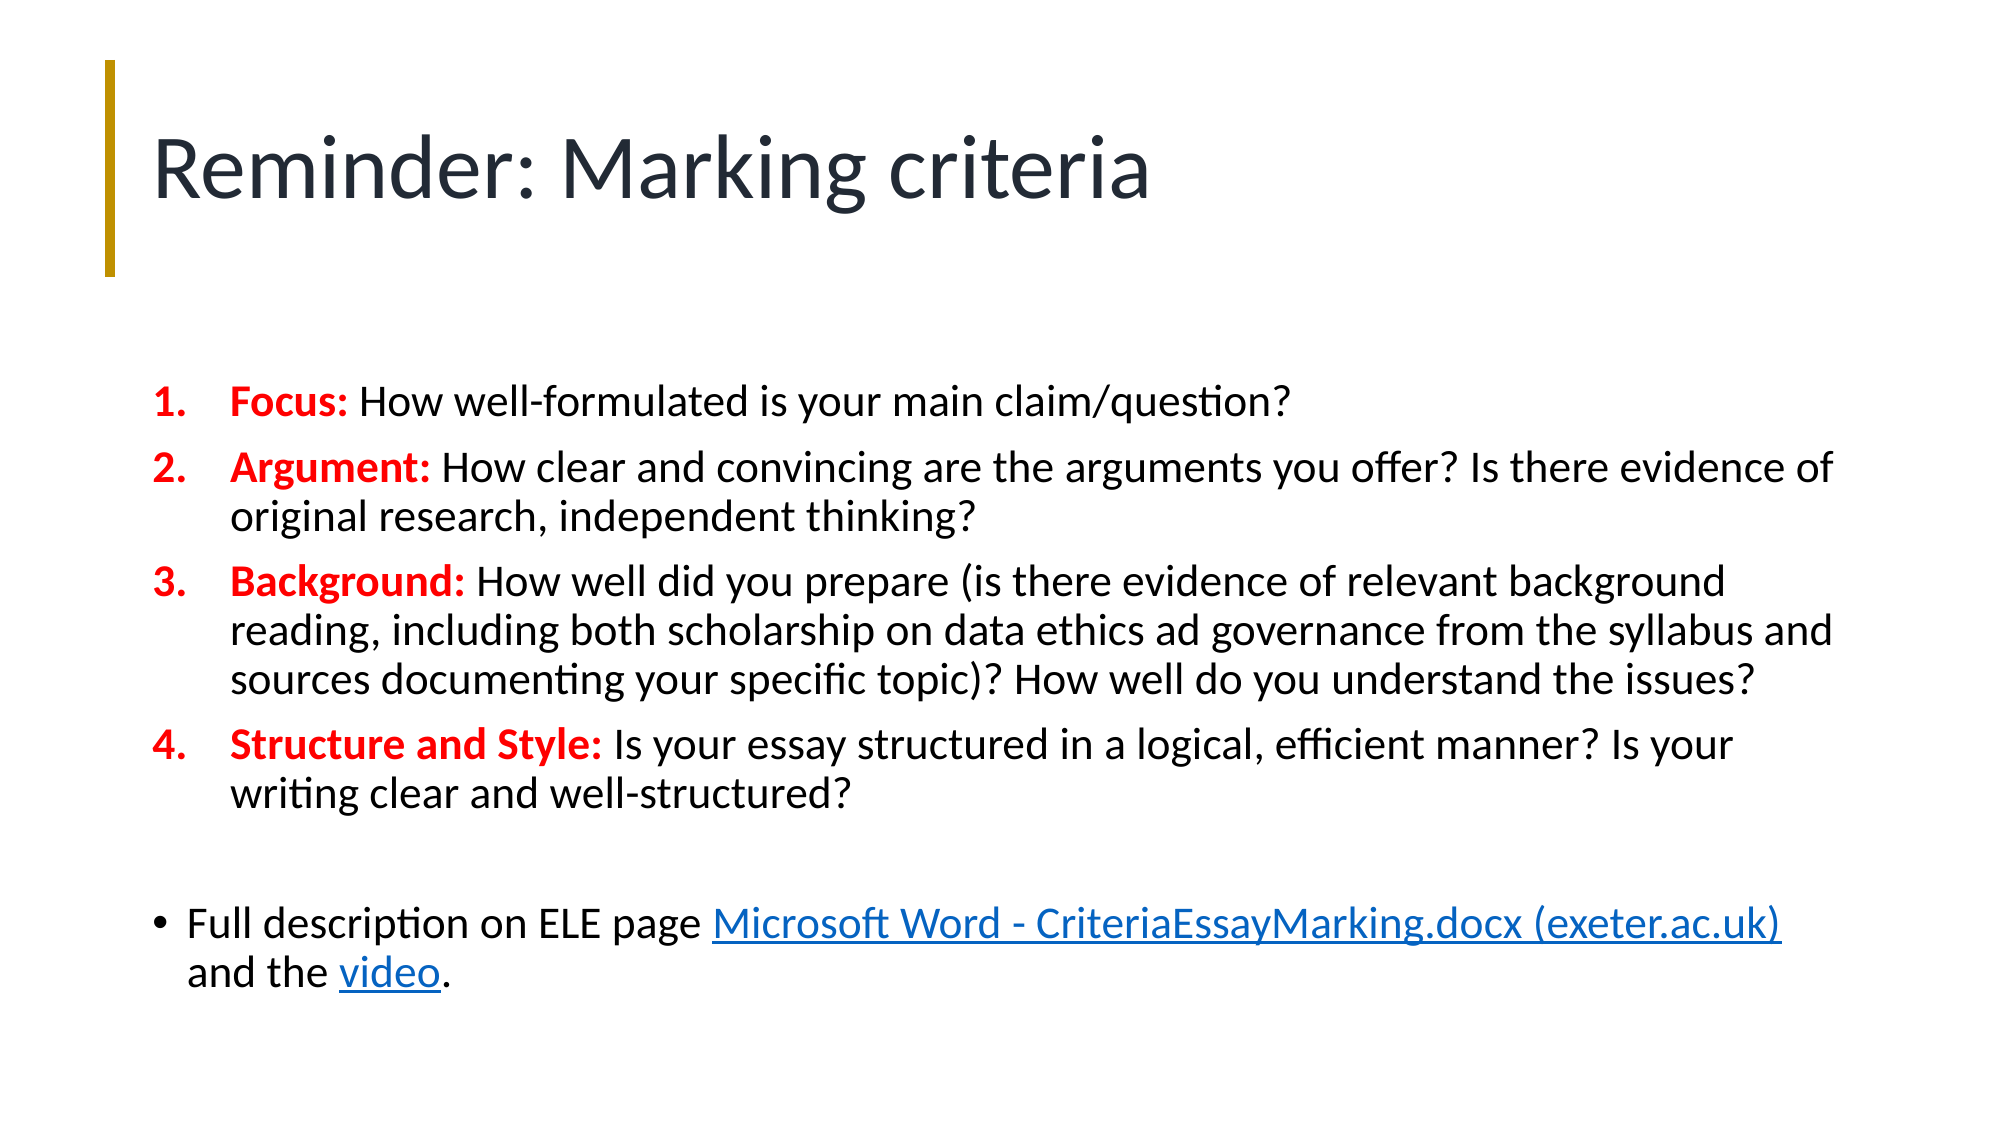

# Reminder: Marking criteria

Focus: How well-formulated is your main claim/question?
Argument: How clear and convincing are the arguments you offer? Is there evidence of original research, independent thinking?
Background: How well did you prepare (is there evidence of relevant background reading, including both scholarship on data ethics ad governance from the syllabus and sources documenting your specific topic)? How well do you understand the issues?
Structure and Style: Is your essay structured in a logical, efficient manner? Is your writing clear and well-structured?

Full description on ELE page Microsoft Word - CriteriaEssayMarking.docx (exeter.ac.uk) and the video.